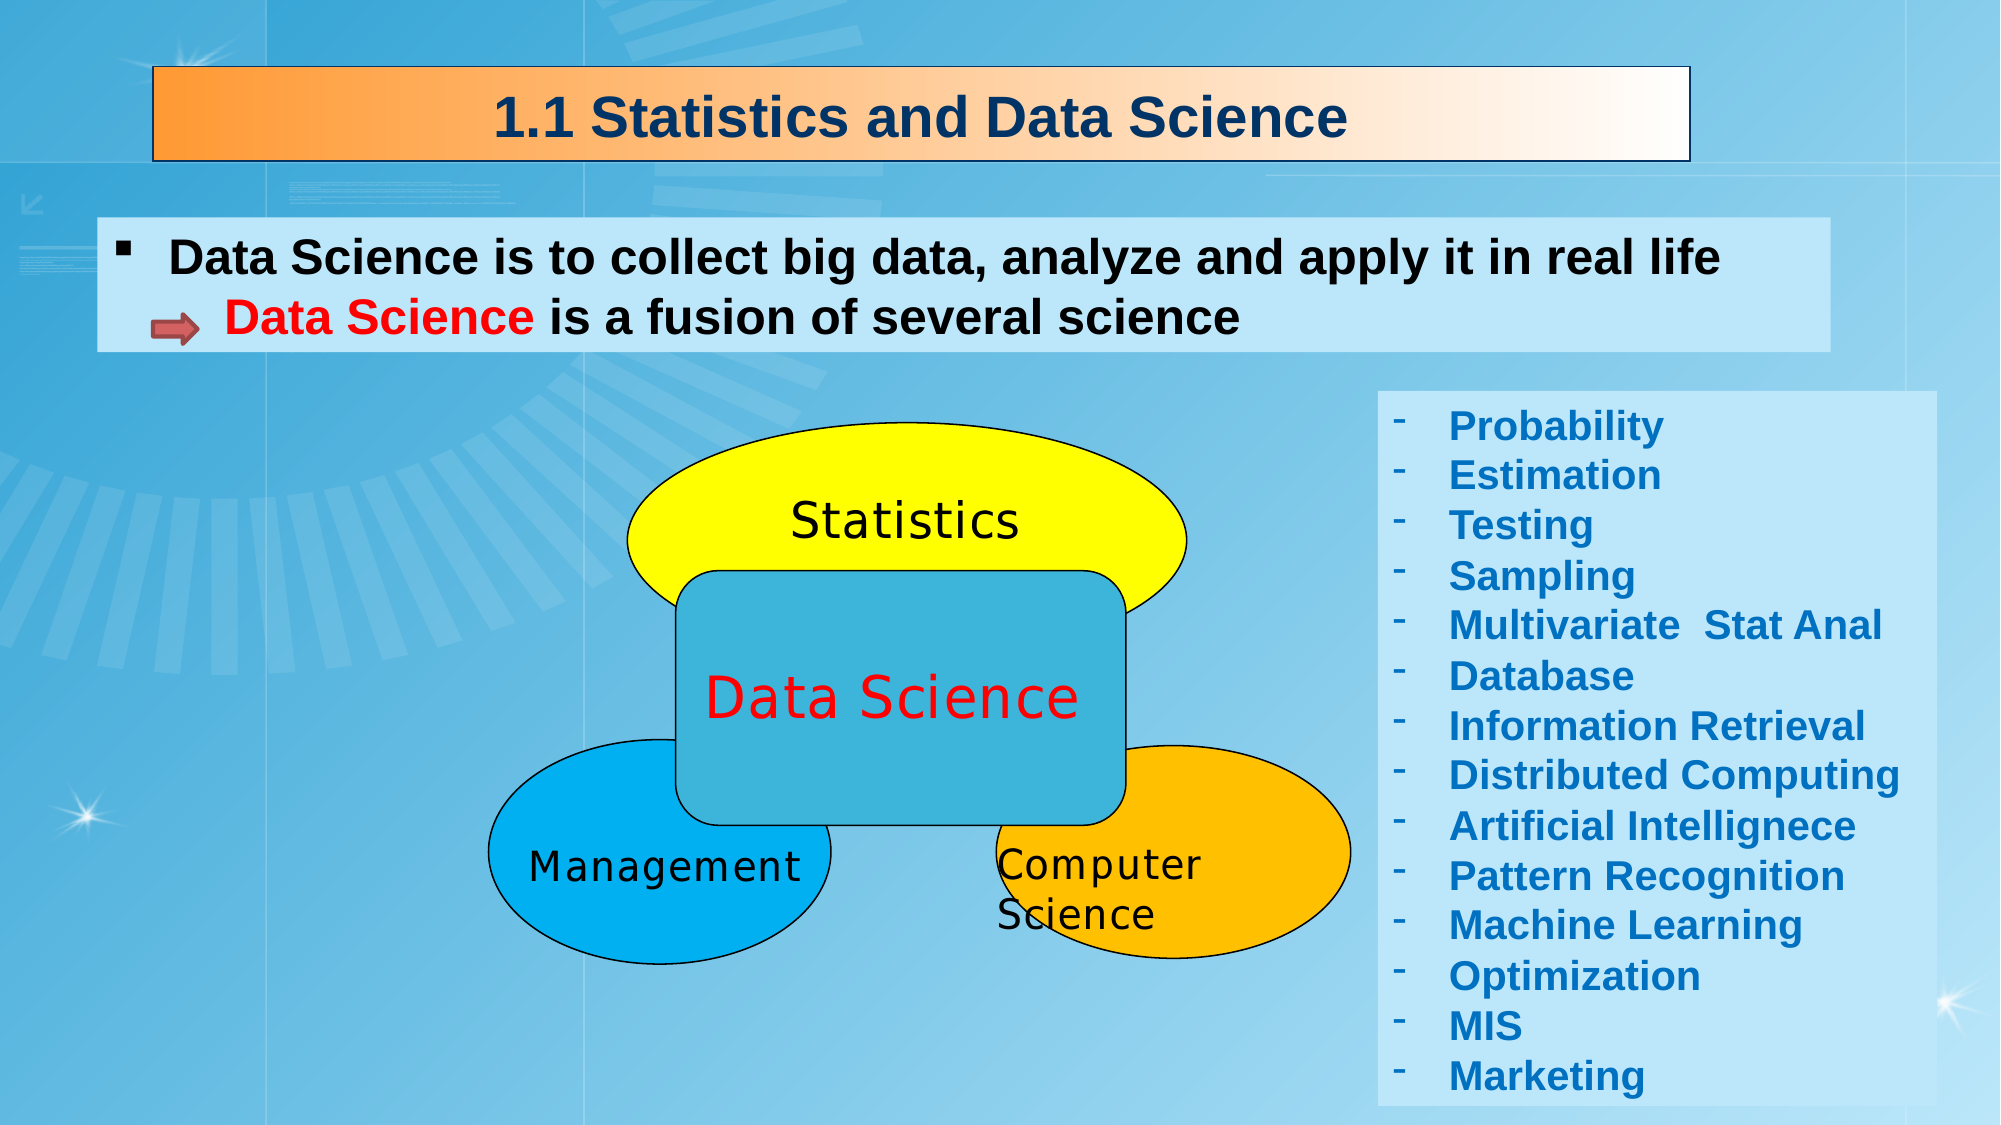

1.1 Statistics and Data Science
Data Science is to collect big data, analyze and apply it in real life
        Data Science is a fusion of several science

Probability
Estimation
Testing
Sampling
Multivariate  Stat Anal
Database
Information Retrieval
Distributed Computing
Artificial Intellignece
Pattern Recognition
Machine Learning
Optimization
MIS
Marketing

Statistics

Data Science

Computer Science
Management
15